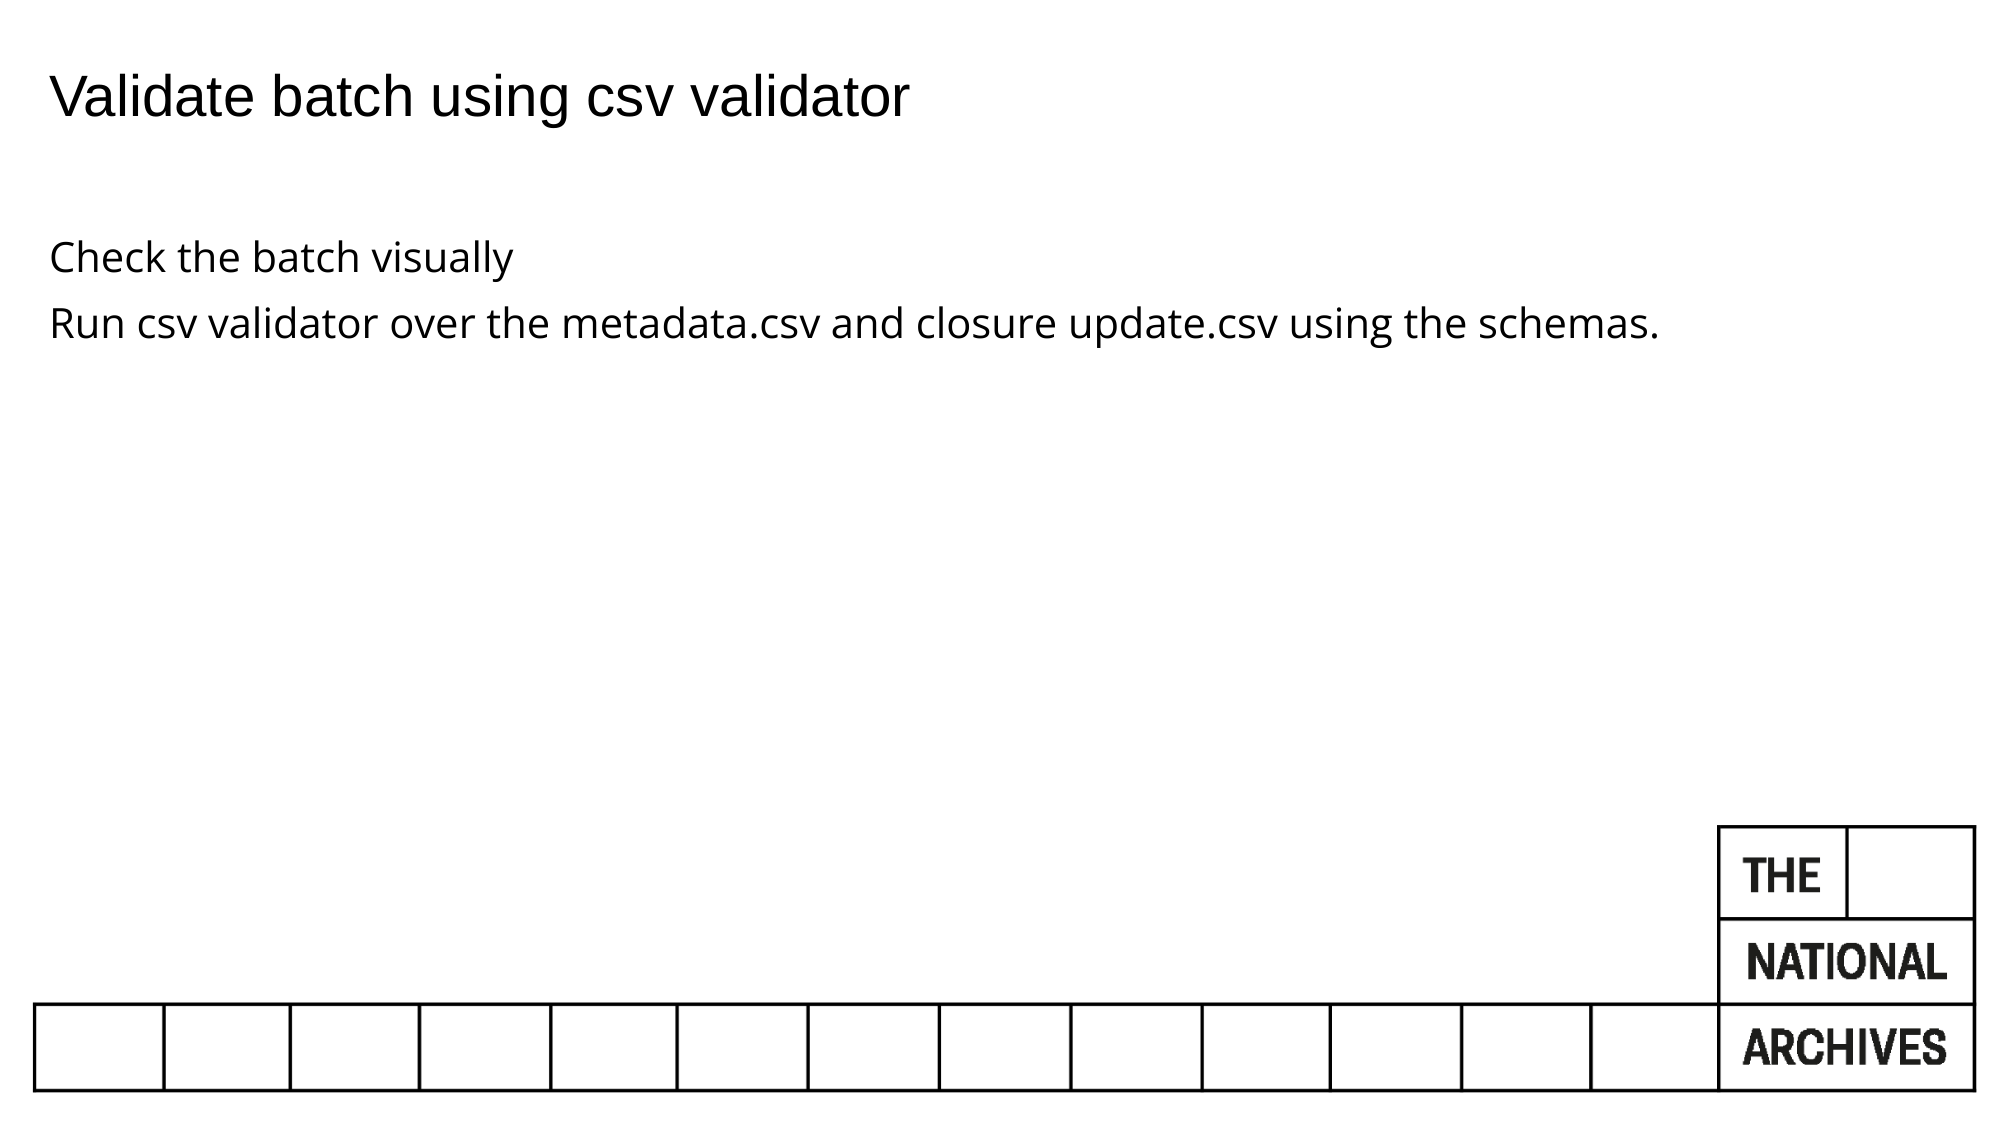

Validate batch using csv validator

Check the batch visually
Run csv validator over the metadata.csv and closure update.csv using the schemas.